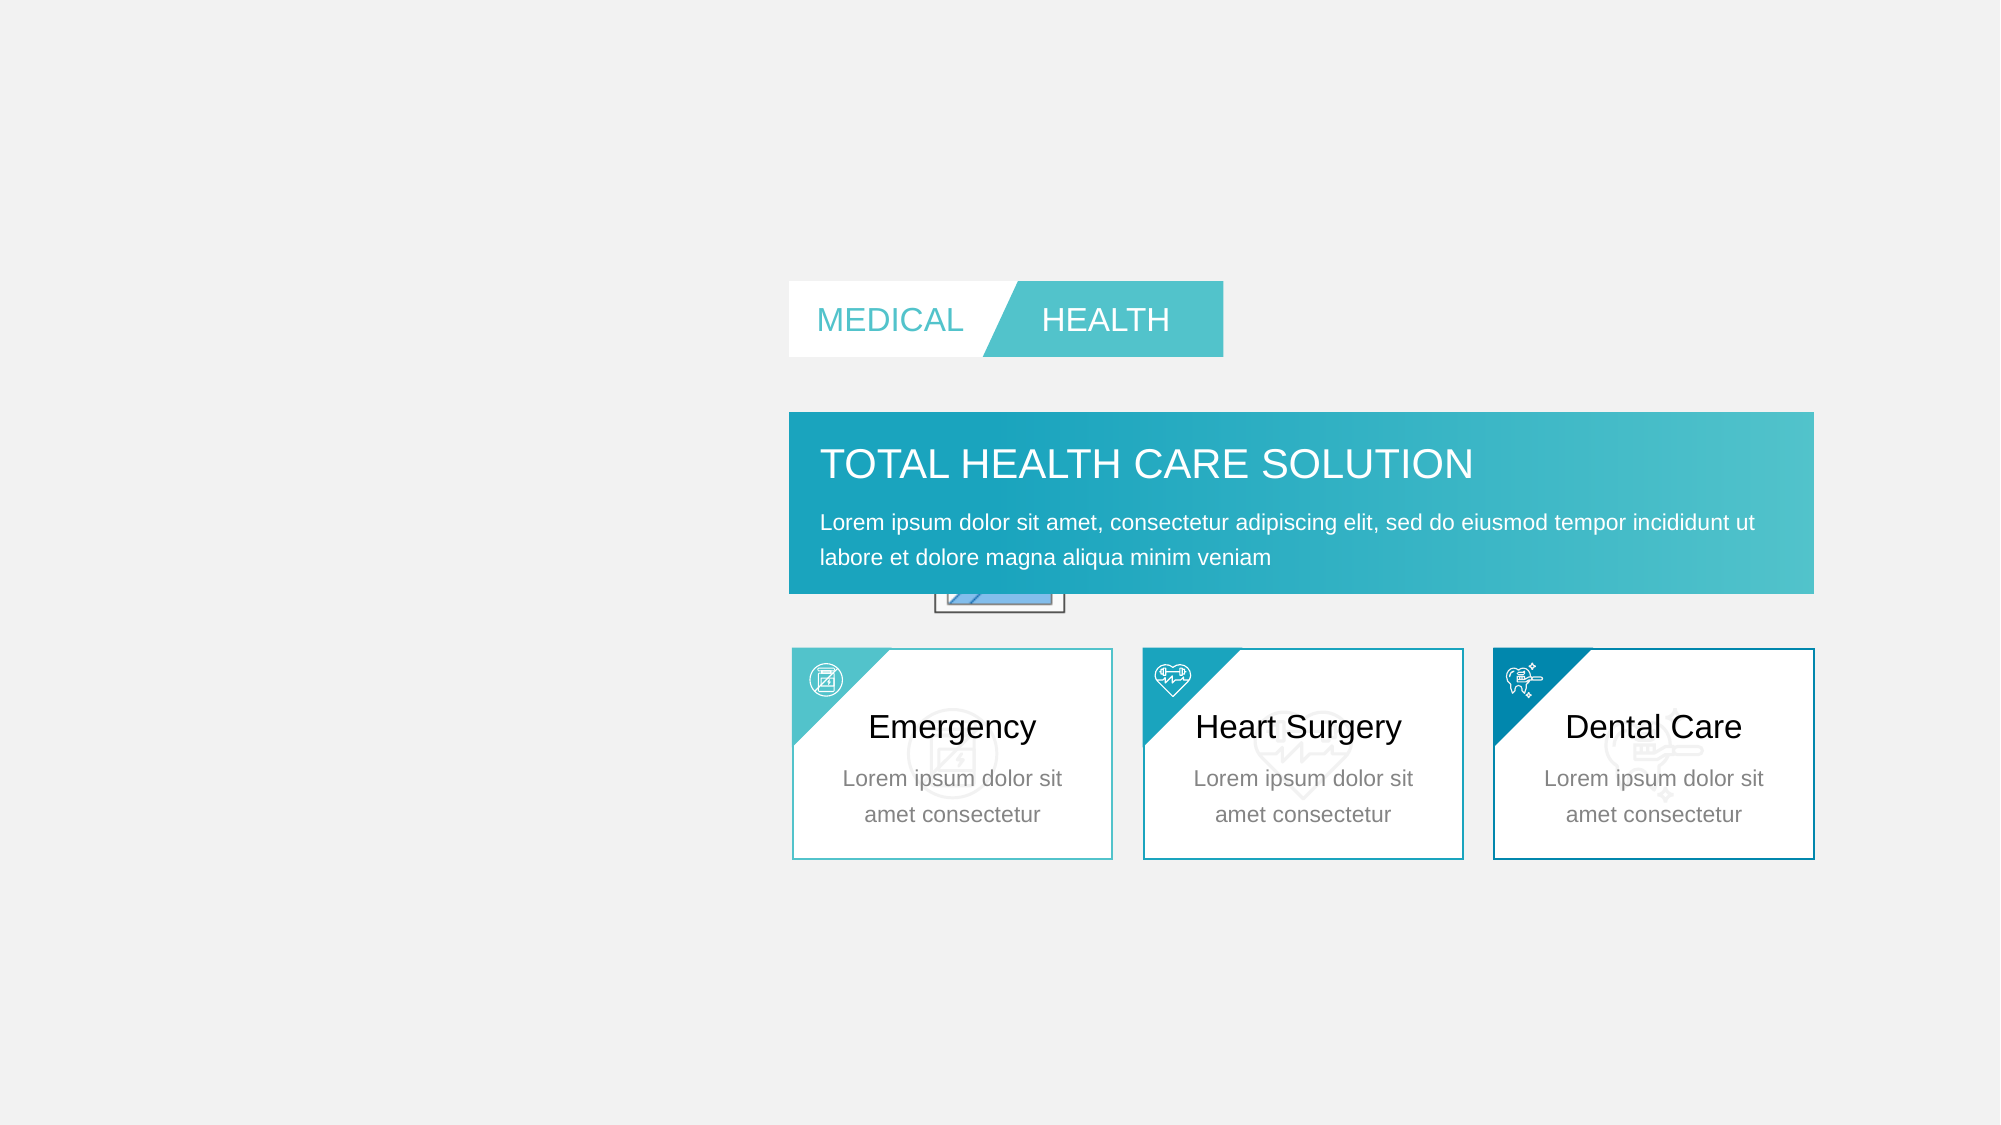

MEDICAL
HEALTH

TOTAL HEALTH CARE SOLUTION
Lorem ipsum dolor sit amet, consectetur adipiscing elit, sed do eiusmod tempor incididunt ut labore et dolore magna aliqua minim veniam

Emergency
Heart Surgery
Dental Care

Lorem ipsum dolor sit amet consectetur
Lorem ipsum dolor sit amet consectetur
Lorem ipsum dolor sit amet consectetur